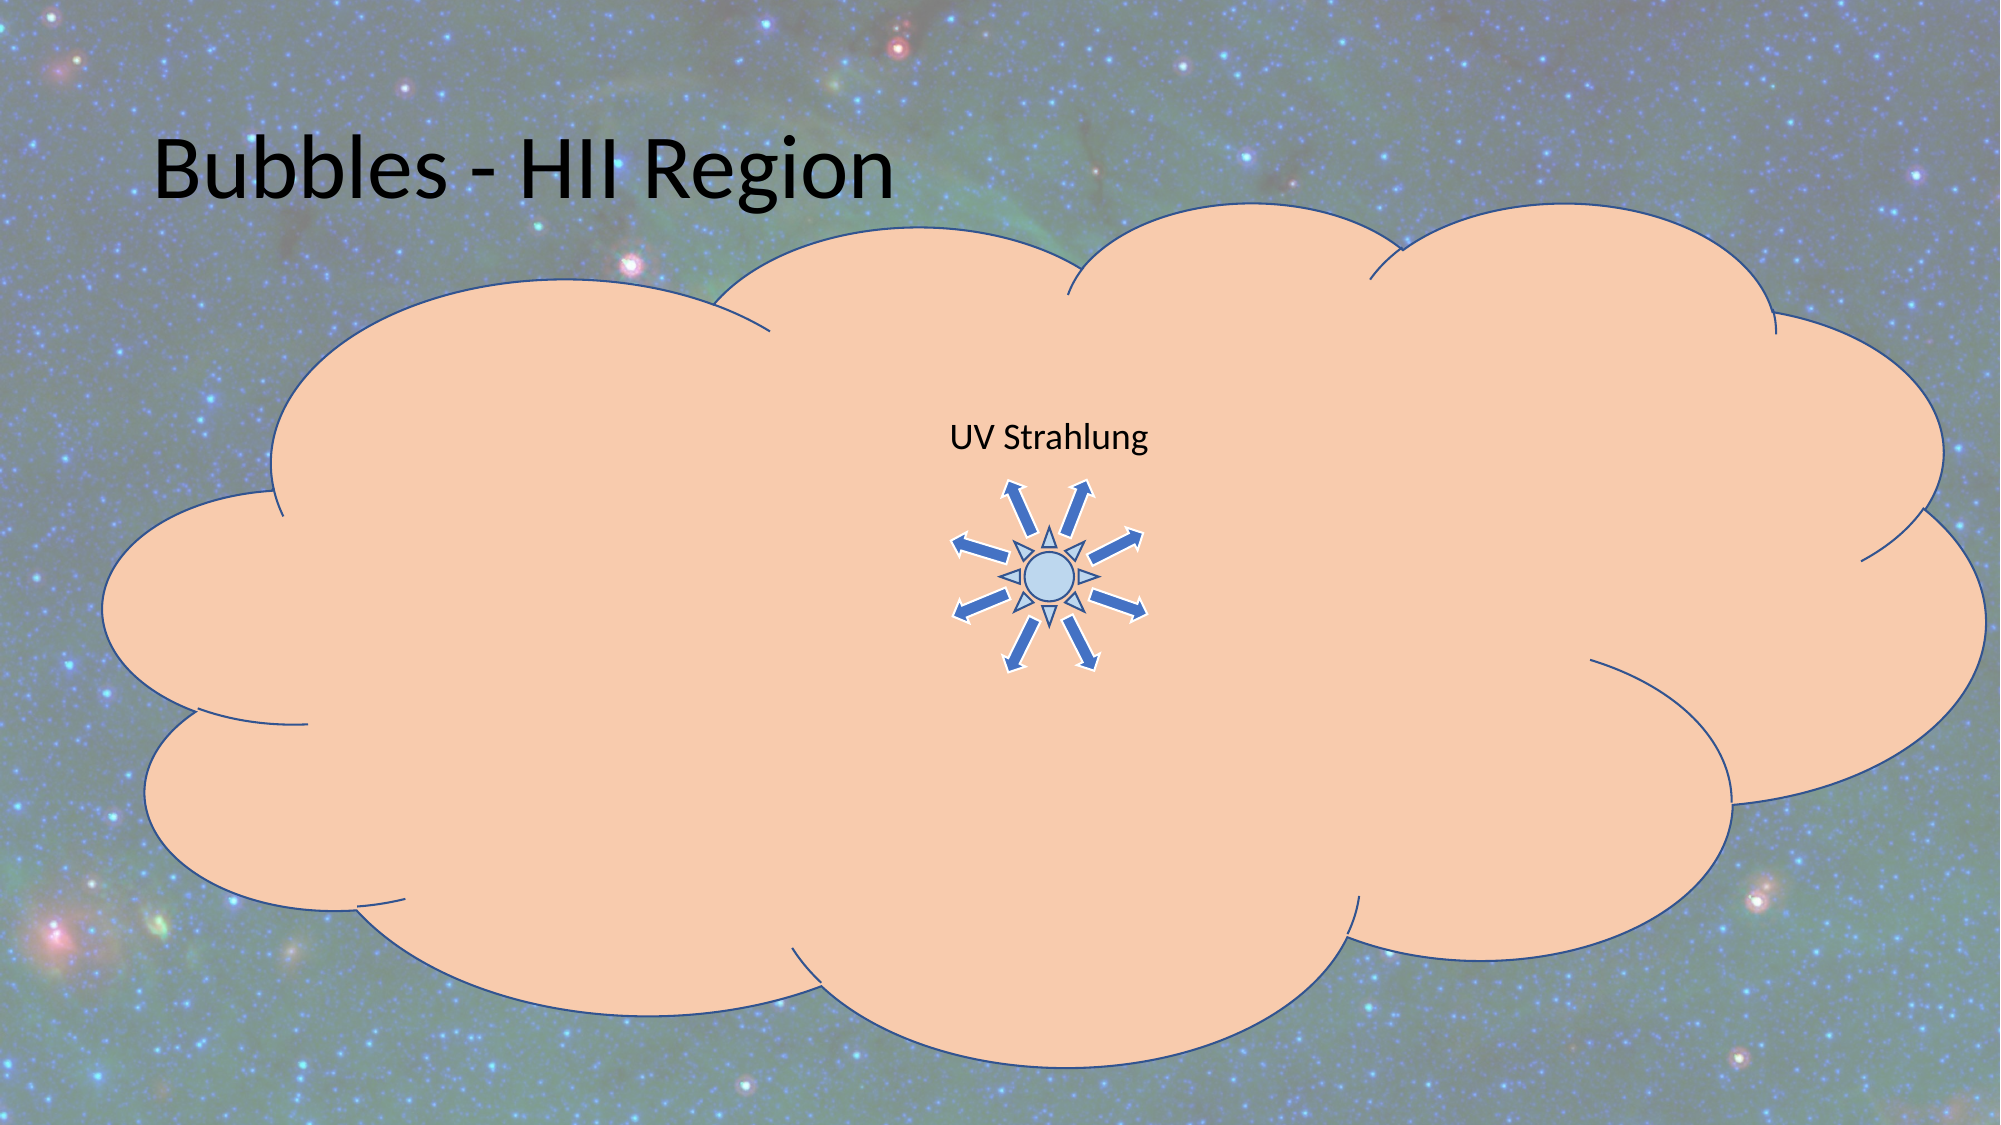

# Bubbles - HII Region

UV Strahlung